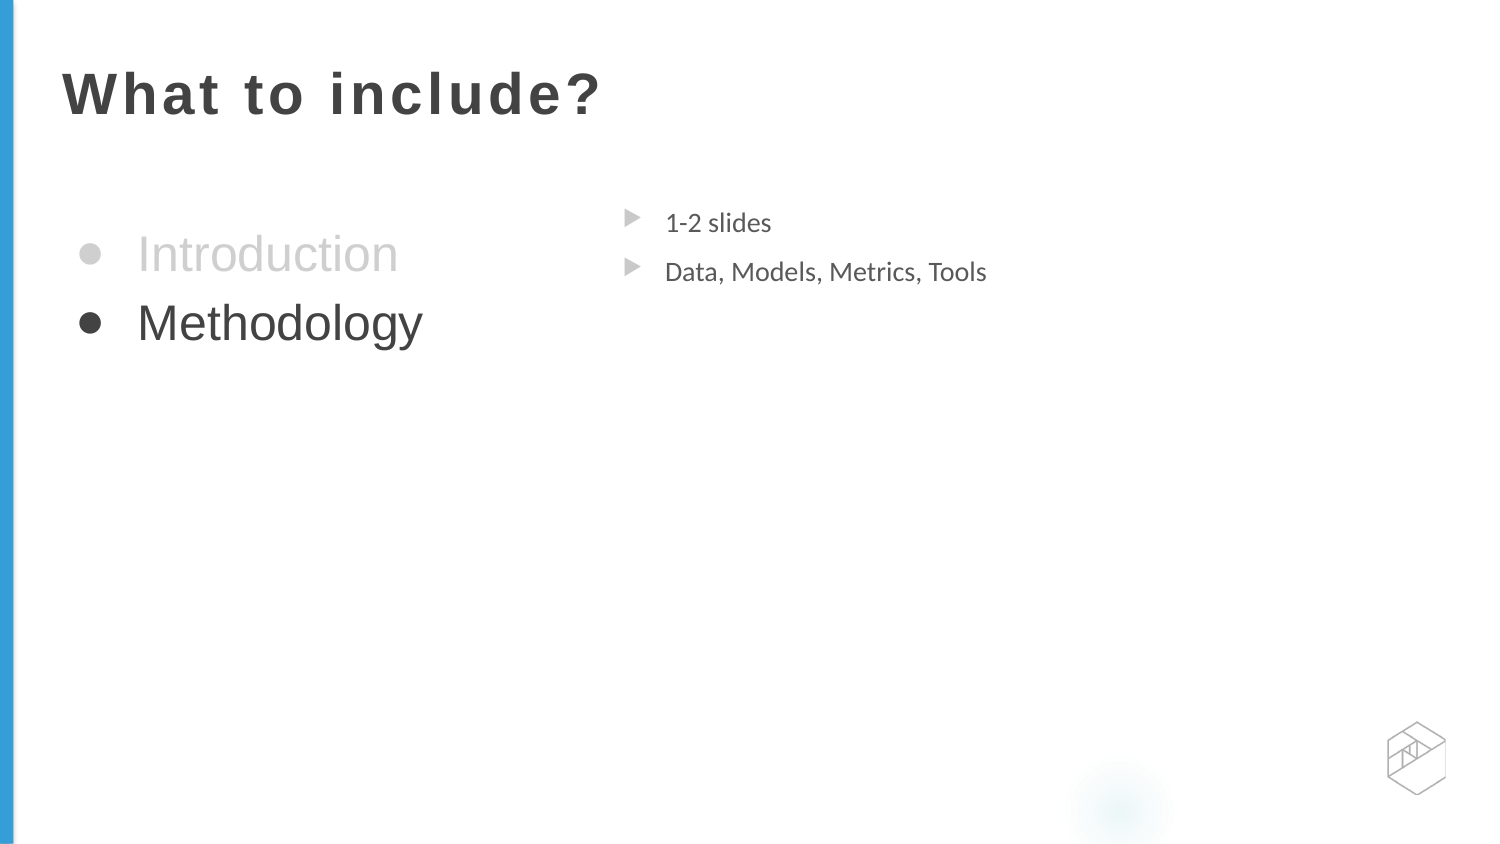

# What to include?
1-2 slides
Data, Models, Metrics, Tools

Introduction
Methodology